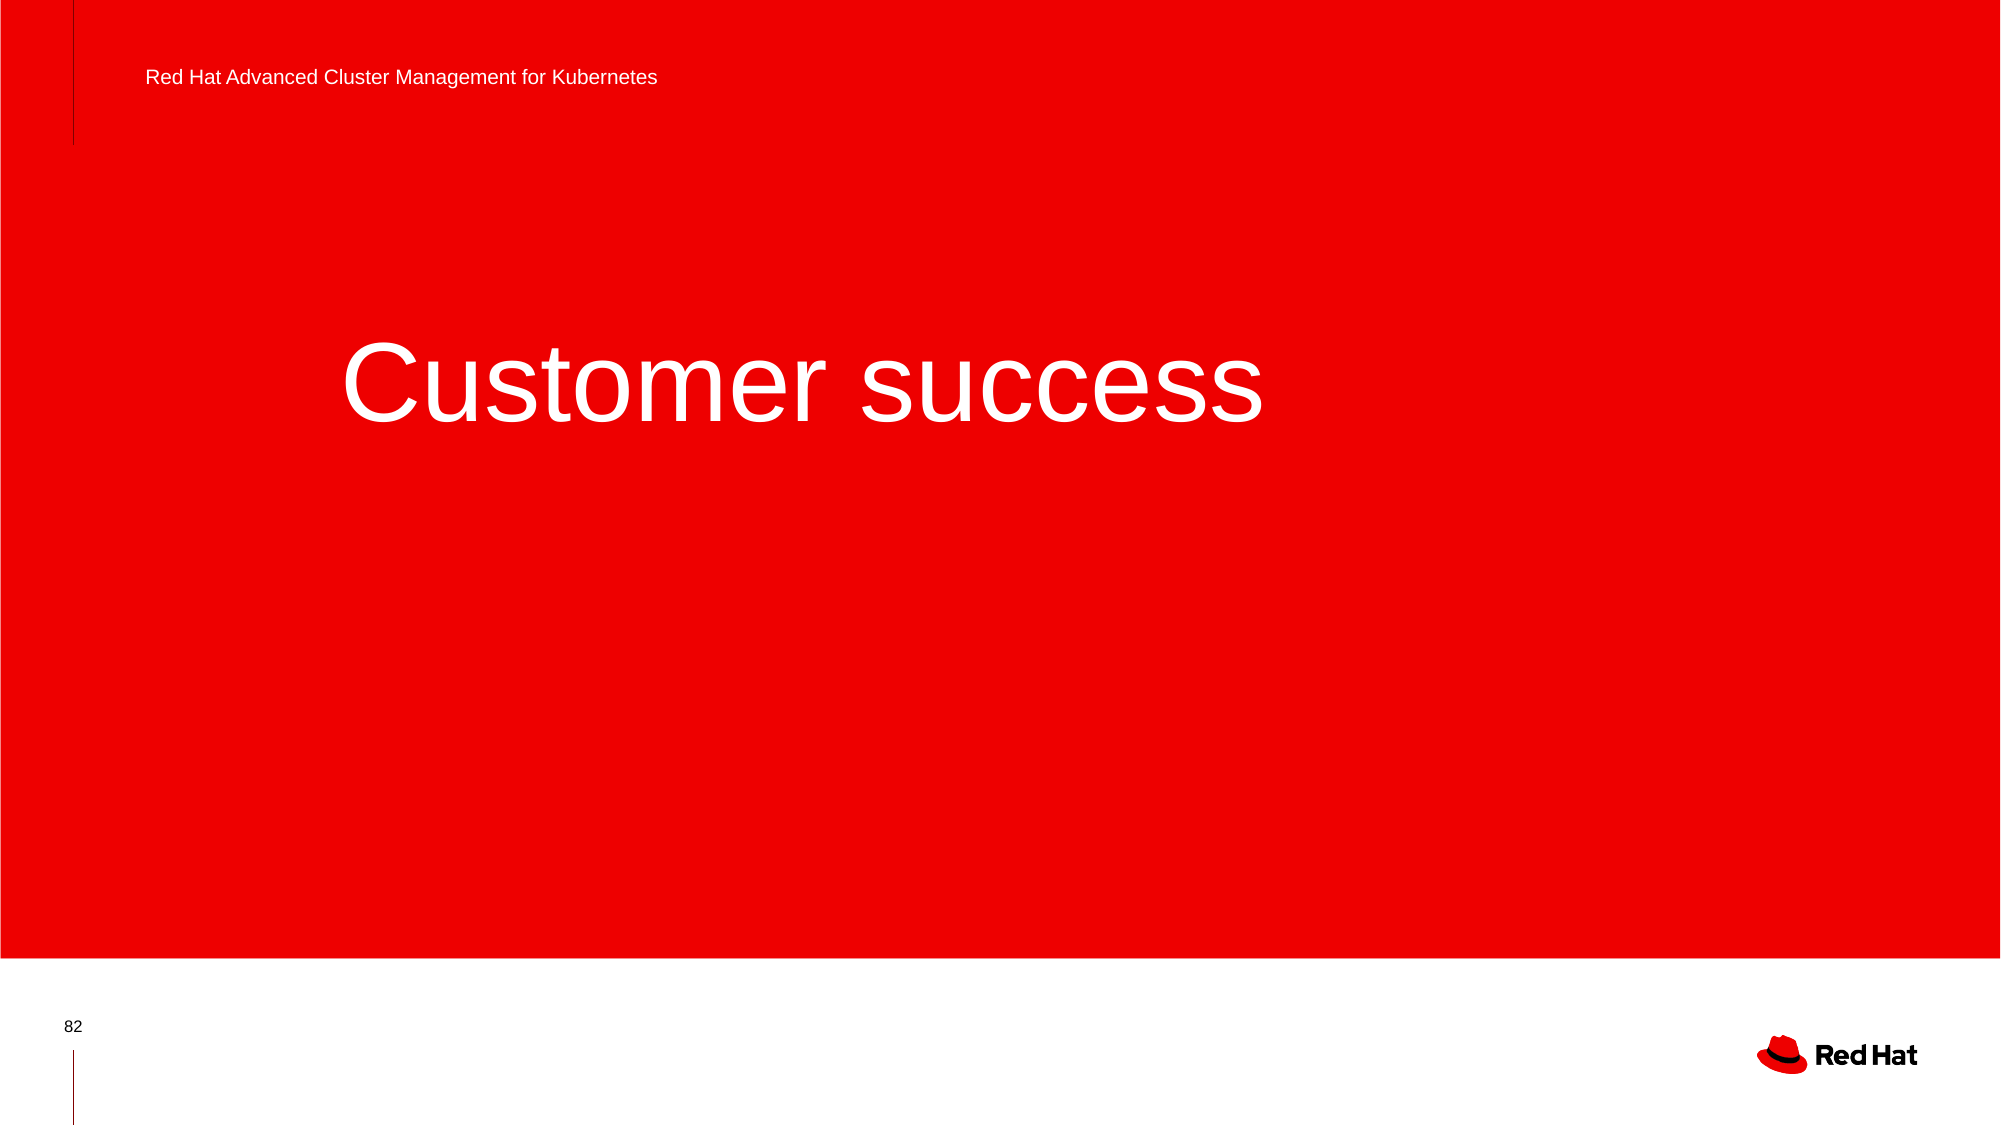

Red Hat Advanced Cluster Management for Kubernetes
# Customer success
82